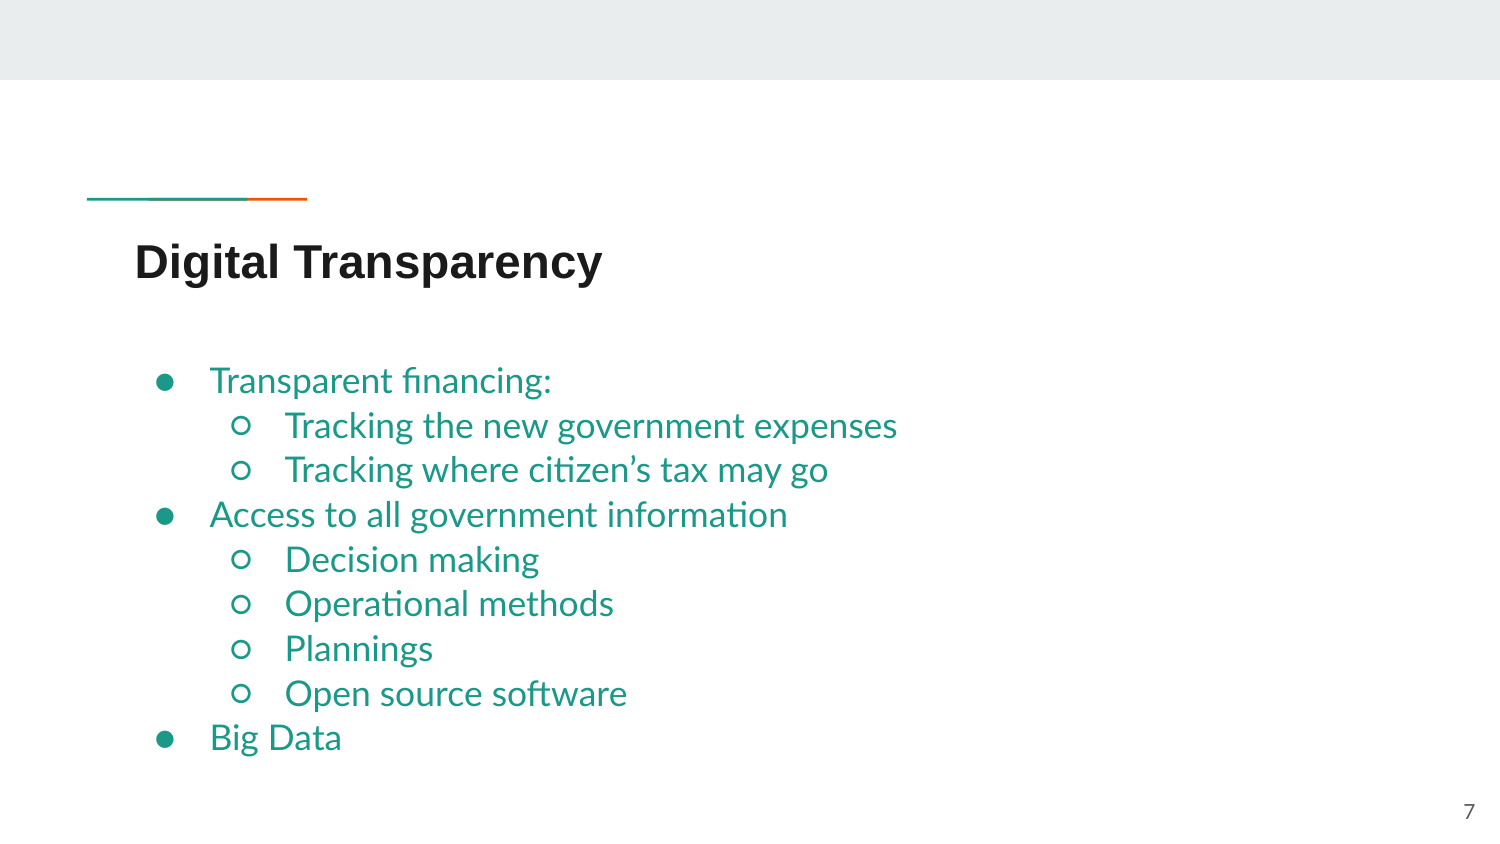

# Digital Transparency
Transparent financing:
Tracking the new government expenses
Tracking where citizen’s tax may go
Access to all government information
Decision making
Operational methods
Plannings
Open source software
Big Data

7